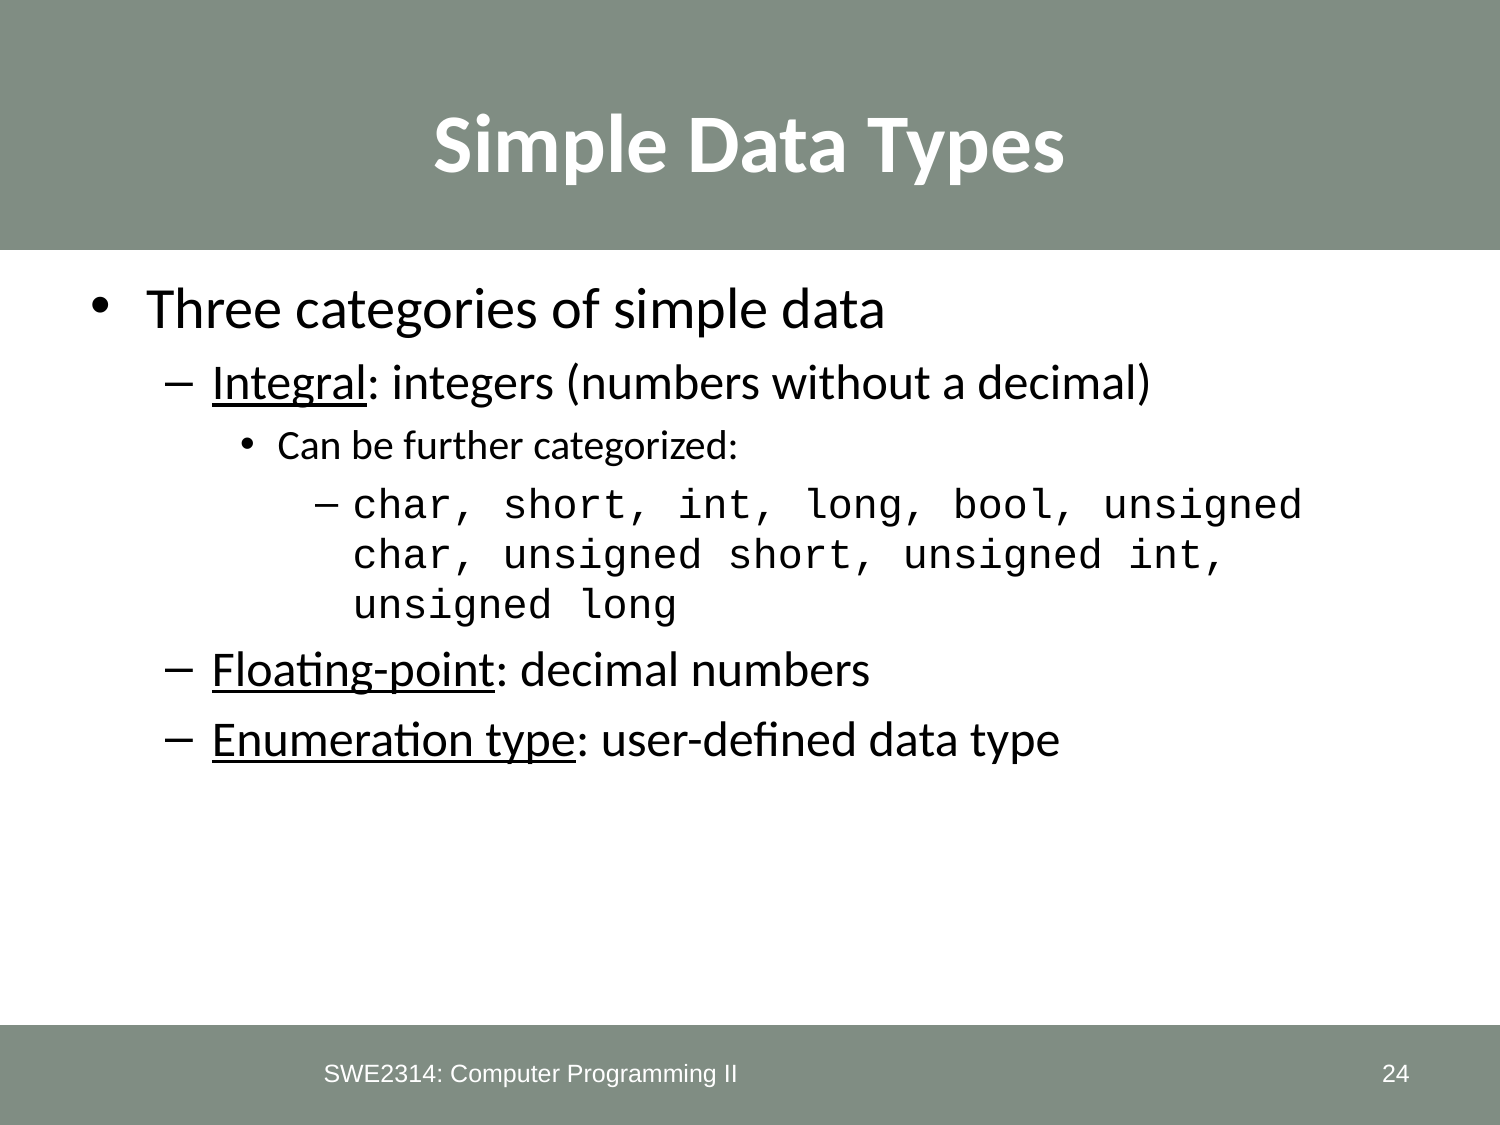

# Simple Data Types
Three categories of simple data
Integral: integers (numbers without a decimal)
Can be further categorized:
char, short, int, long, bool, unsigned char, unsigned short, unsigned int, unsigned long
Floating-point: decimal numbers
Enumeration type: user-defined data type
SWE2314: Computer Programming II
24